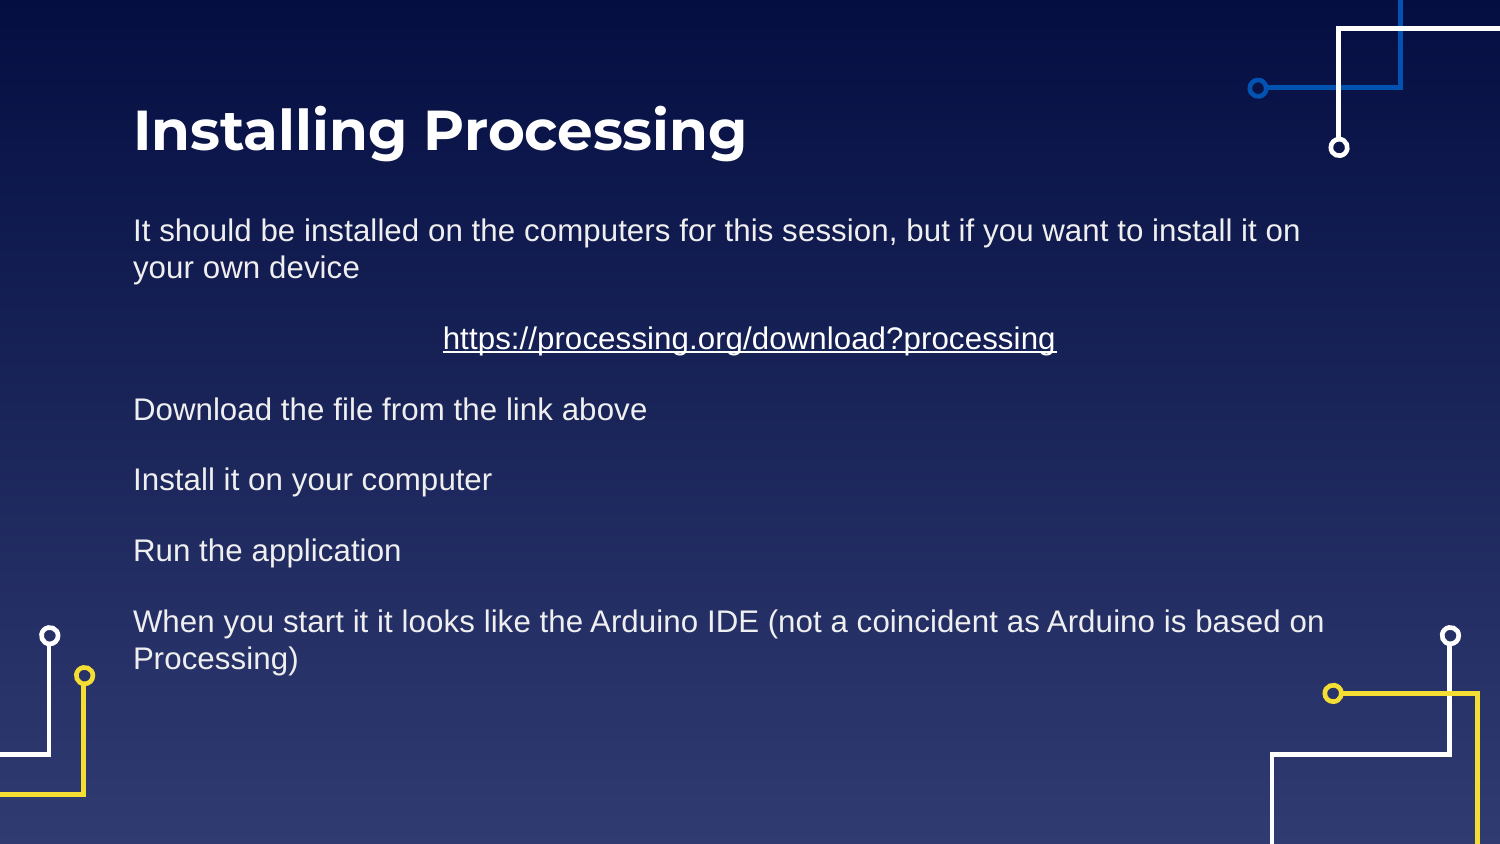

# Installing Processing
It should be installed on the computers for this session, but if you want to install it on your own device
https://processing.org/download?processing
Download the file from the link above
Install it on your computer
Run the application
When you start it it looks like the Arduino IDE (not a coincident as Arduino is based on Processing)